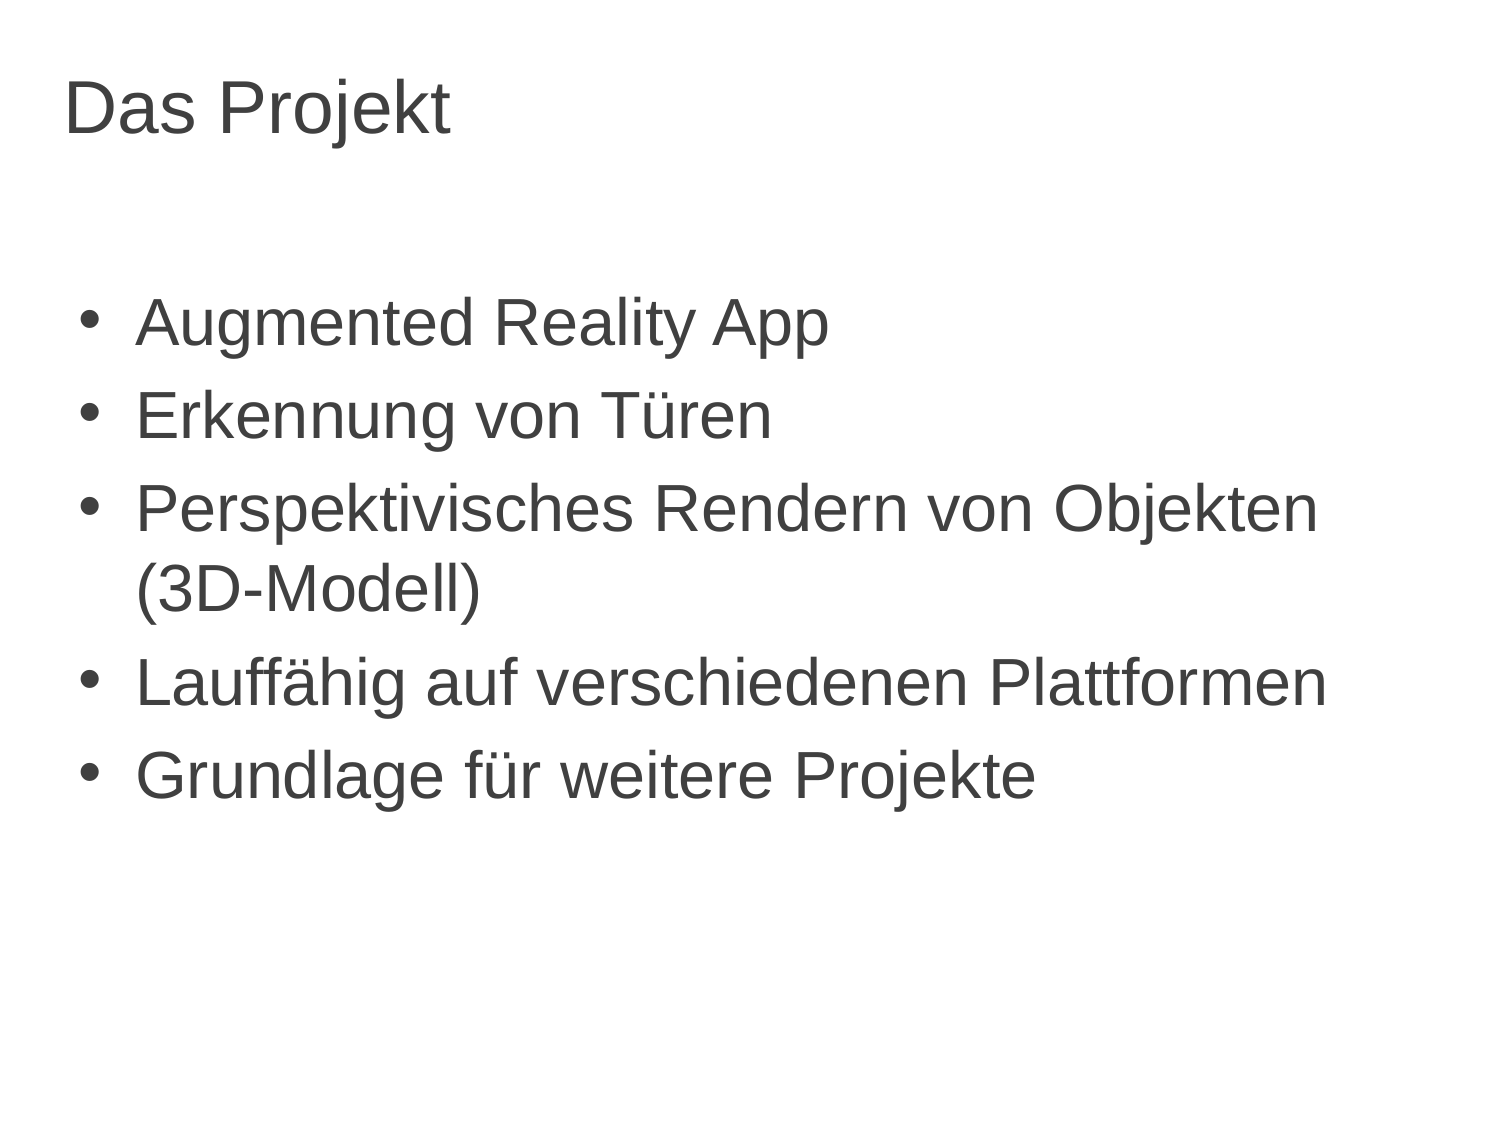

# Das Projekt
Augmented Reality App
Erkennung von Türen
Perspektivisches Rendern von Objekten (3D-Modell)
Lauffähig auf verschiedenen Plattformen
Grundlage für weitere Projekte